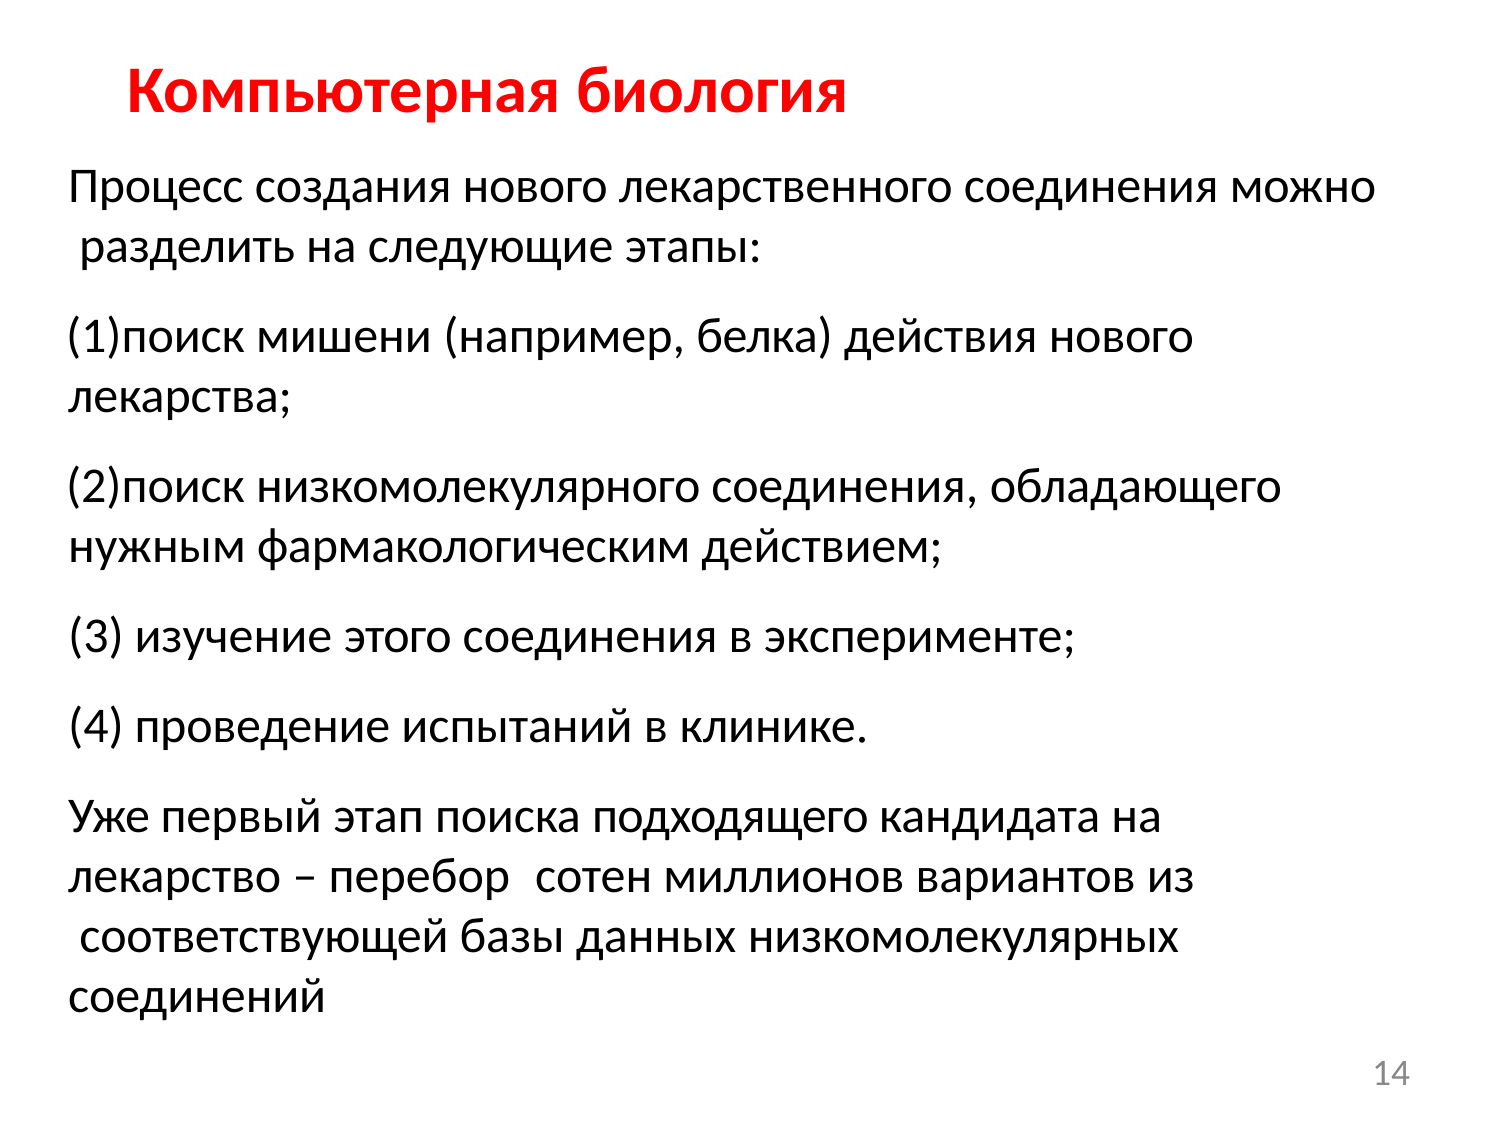

# Компьютерная биология
Процесс создания нового лекарственного соединения можно  разделить на следующие этапы:
поиск мишени (например, белка) действия нового  лекарства;
поиск низкомолекулярного соединения, обладающего  нужным фармакологическим действием;
изучение этого соединения в эксперименте;
проведение испытаний в клинике.
Уже первый этап поиска подходящего кандидата на  лекарство – перебор	сотен миллионов вариантов из  соответствующей базы данных низкомолекулярных  соединений
14